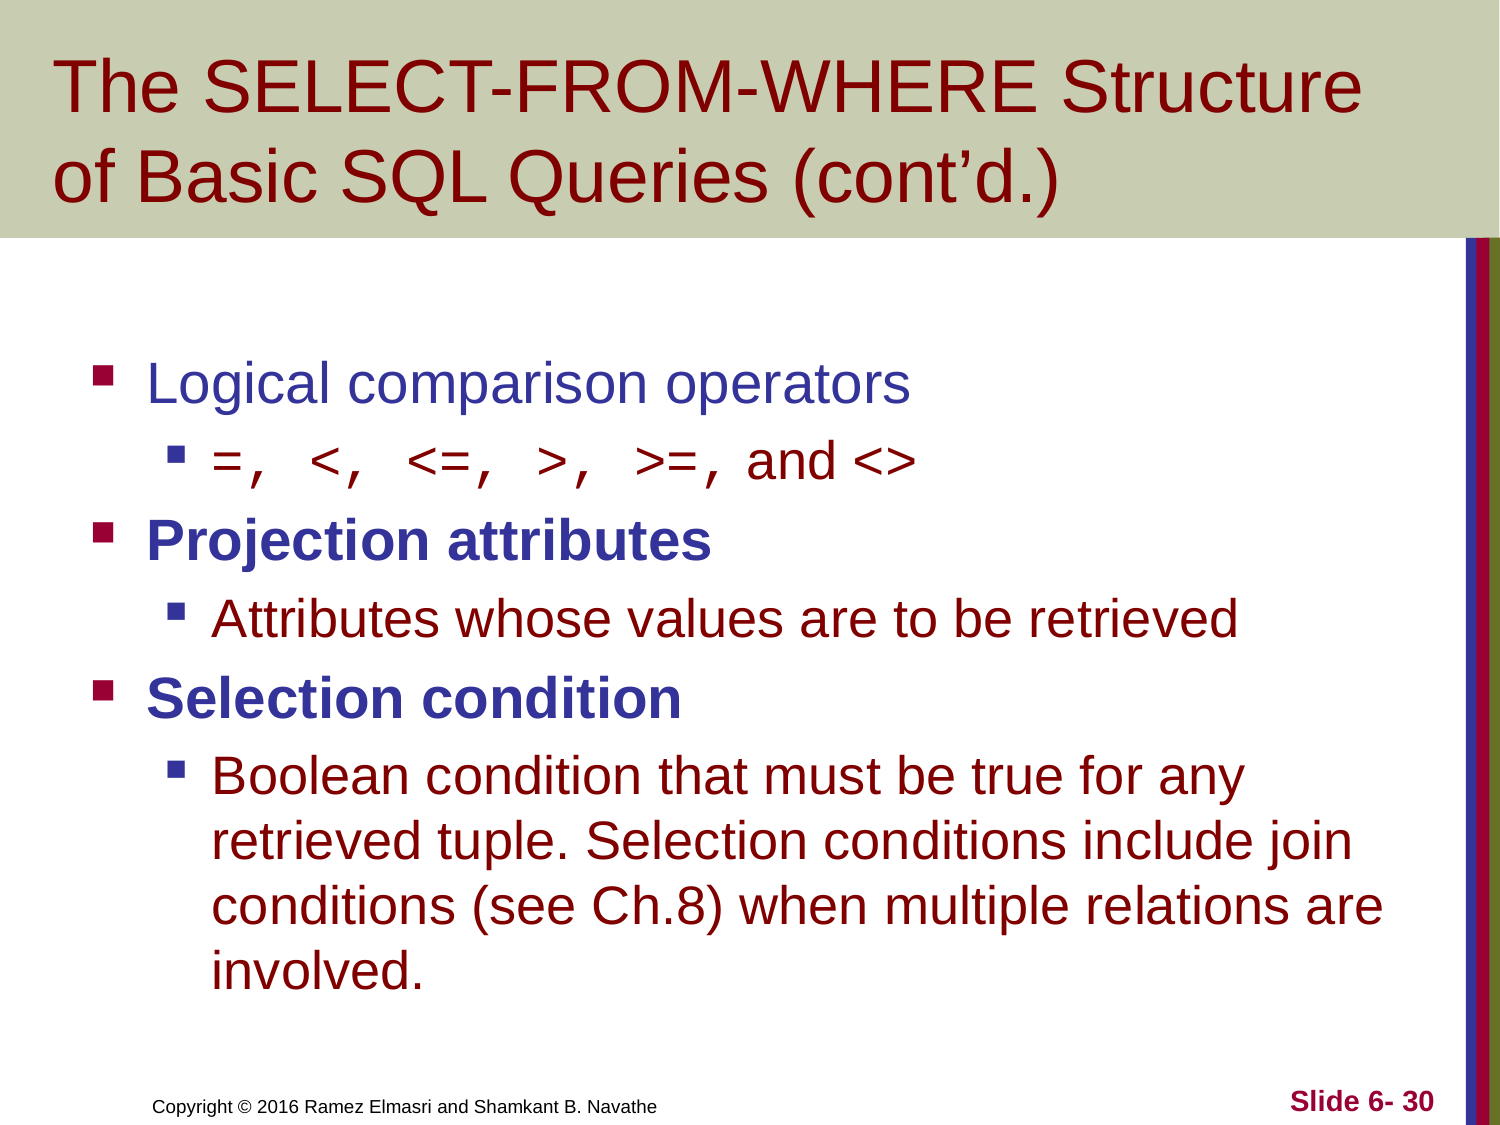

# The SELECT-FROM-WHERE Structure of Basic SQL Queries (cont’d.)
Logical comparison operators
=, <, <=, >, >=, and <>
Projection attributes
Attributes whose values are to be retrieved
Selection condition
Boolean condition that must be true for any retrieved tuple. Selection conditions include join conditions (see Ch.8) when multiple relations are involved.
Slide 6- 30